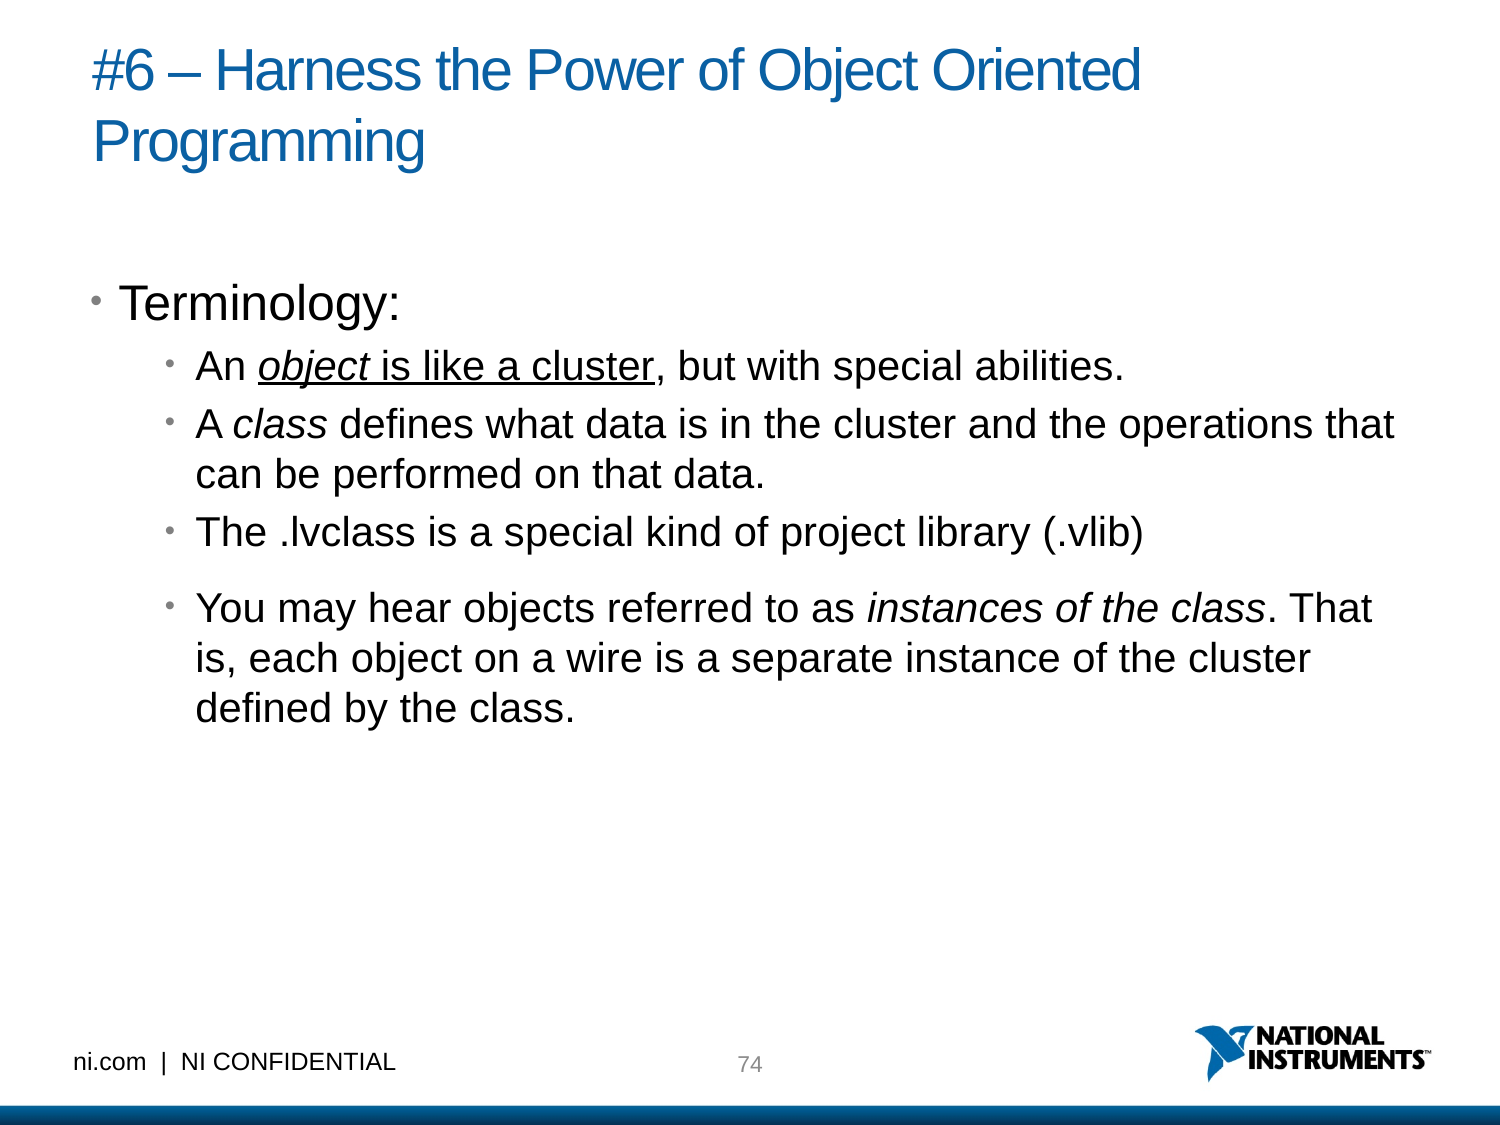

# #6 – Harness the Power of Object Oriented Programming
Terminology:
An object is like a cluster, but with special abilities.
A class defines what data is in the cluster and the operations that can be performed on that data.
The .lvclass is a special kind of project library (.vlib)
You may hear objects referred to as instances of the class. That is, each object on a wire is a separate instance of the cluster defined by the class.